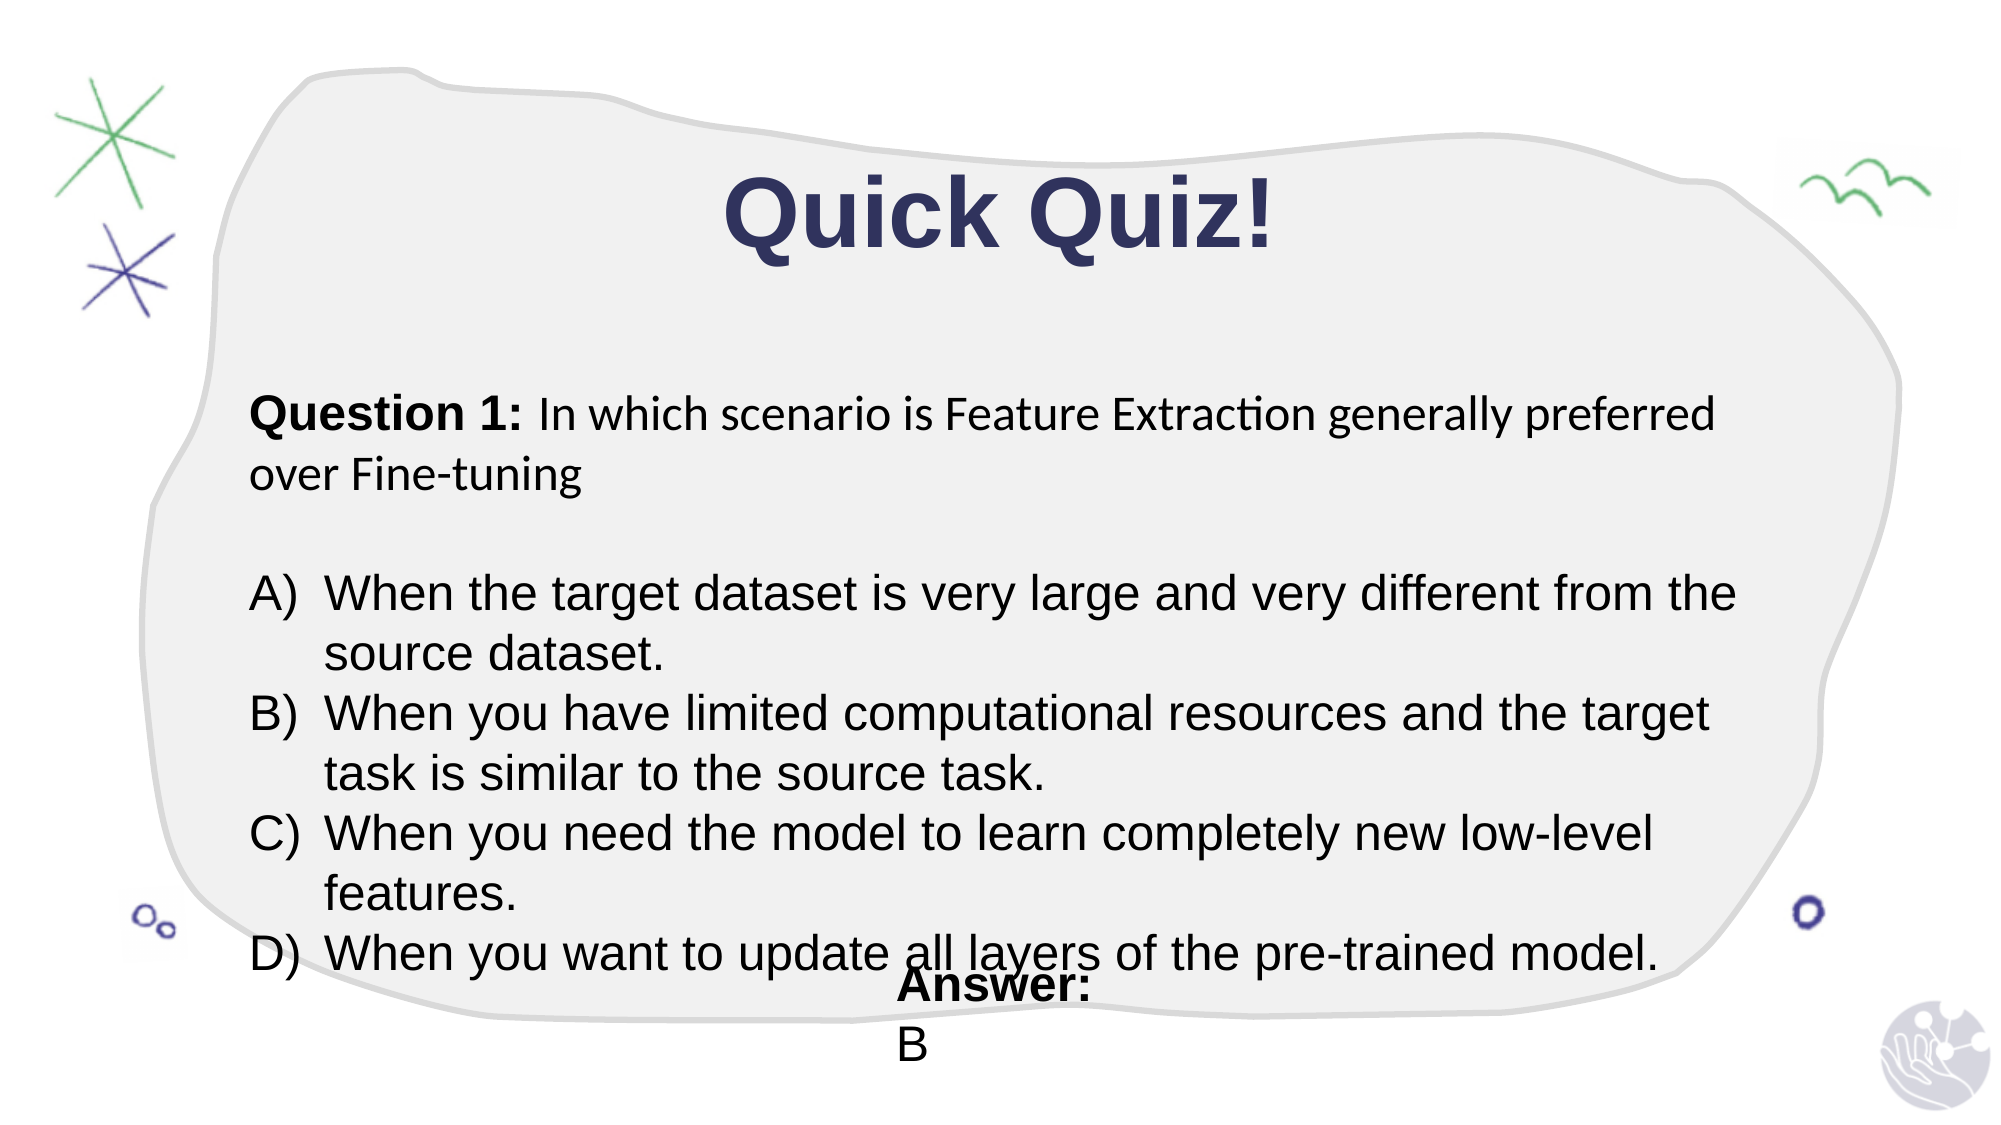

# Quick Quiz!
Question 1: In which scenario is Feature Extraction generally preferred over Fine-tuning

When the target dataset is very large and very different from the source dataset.
When you have limited computational resources and the target task is similar to the source task.
When you need the model to learn completely new low-level features.
When you want to update all layers of the pre-trained model.
Answer: B